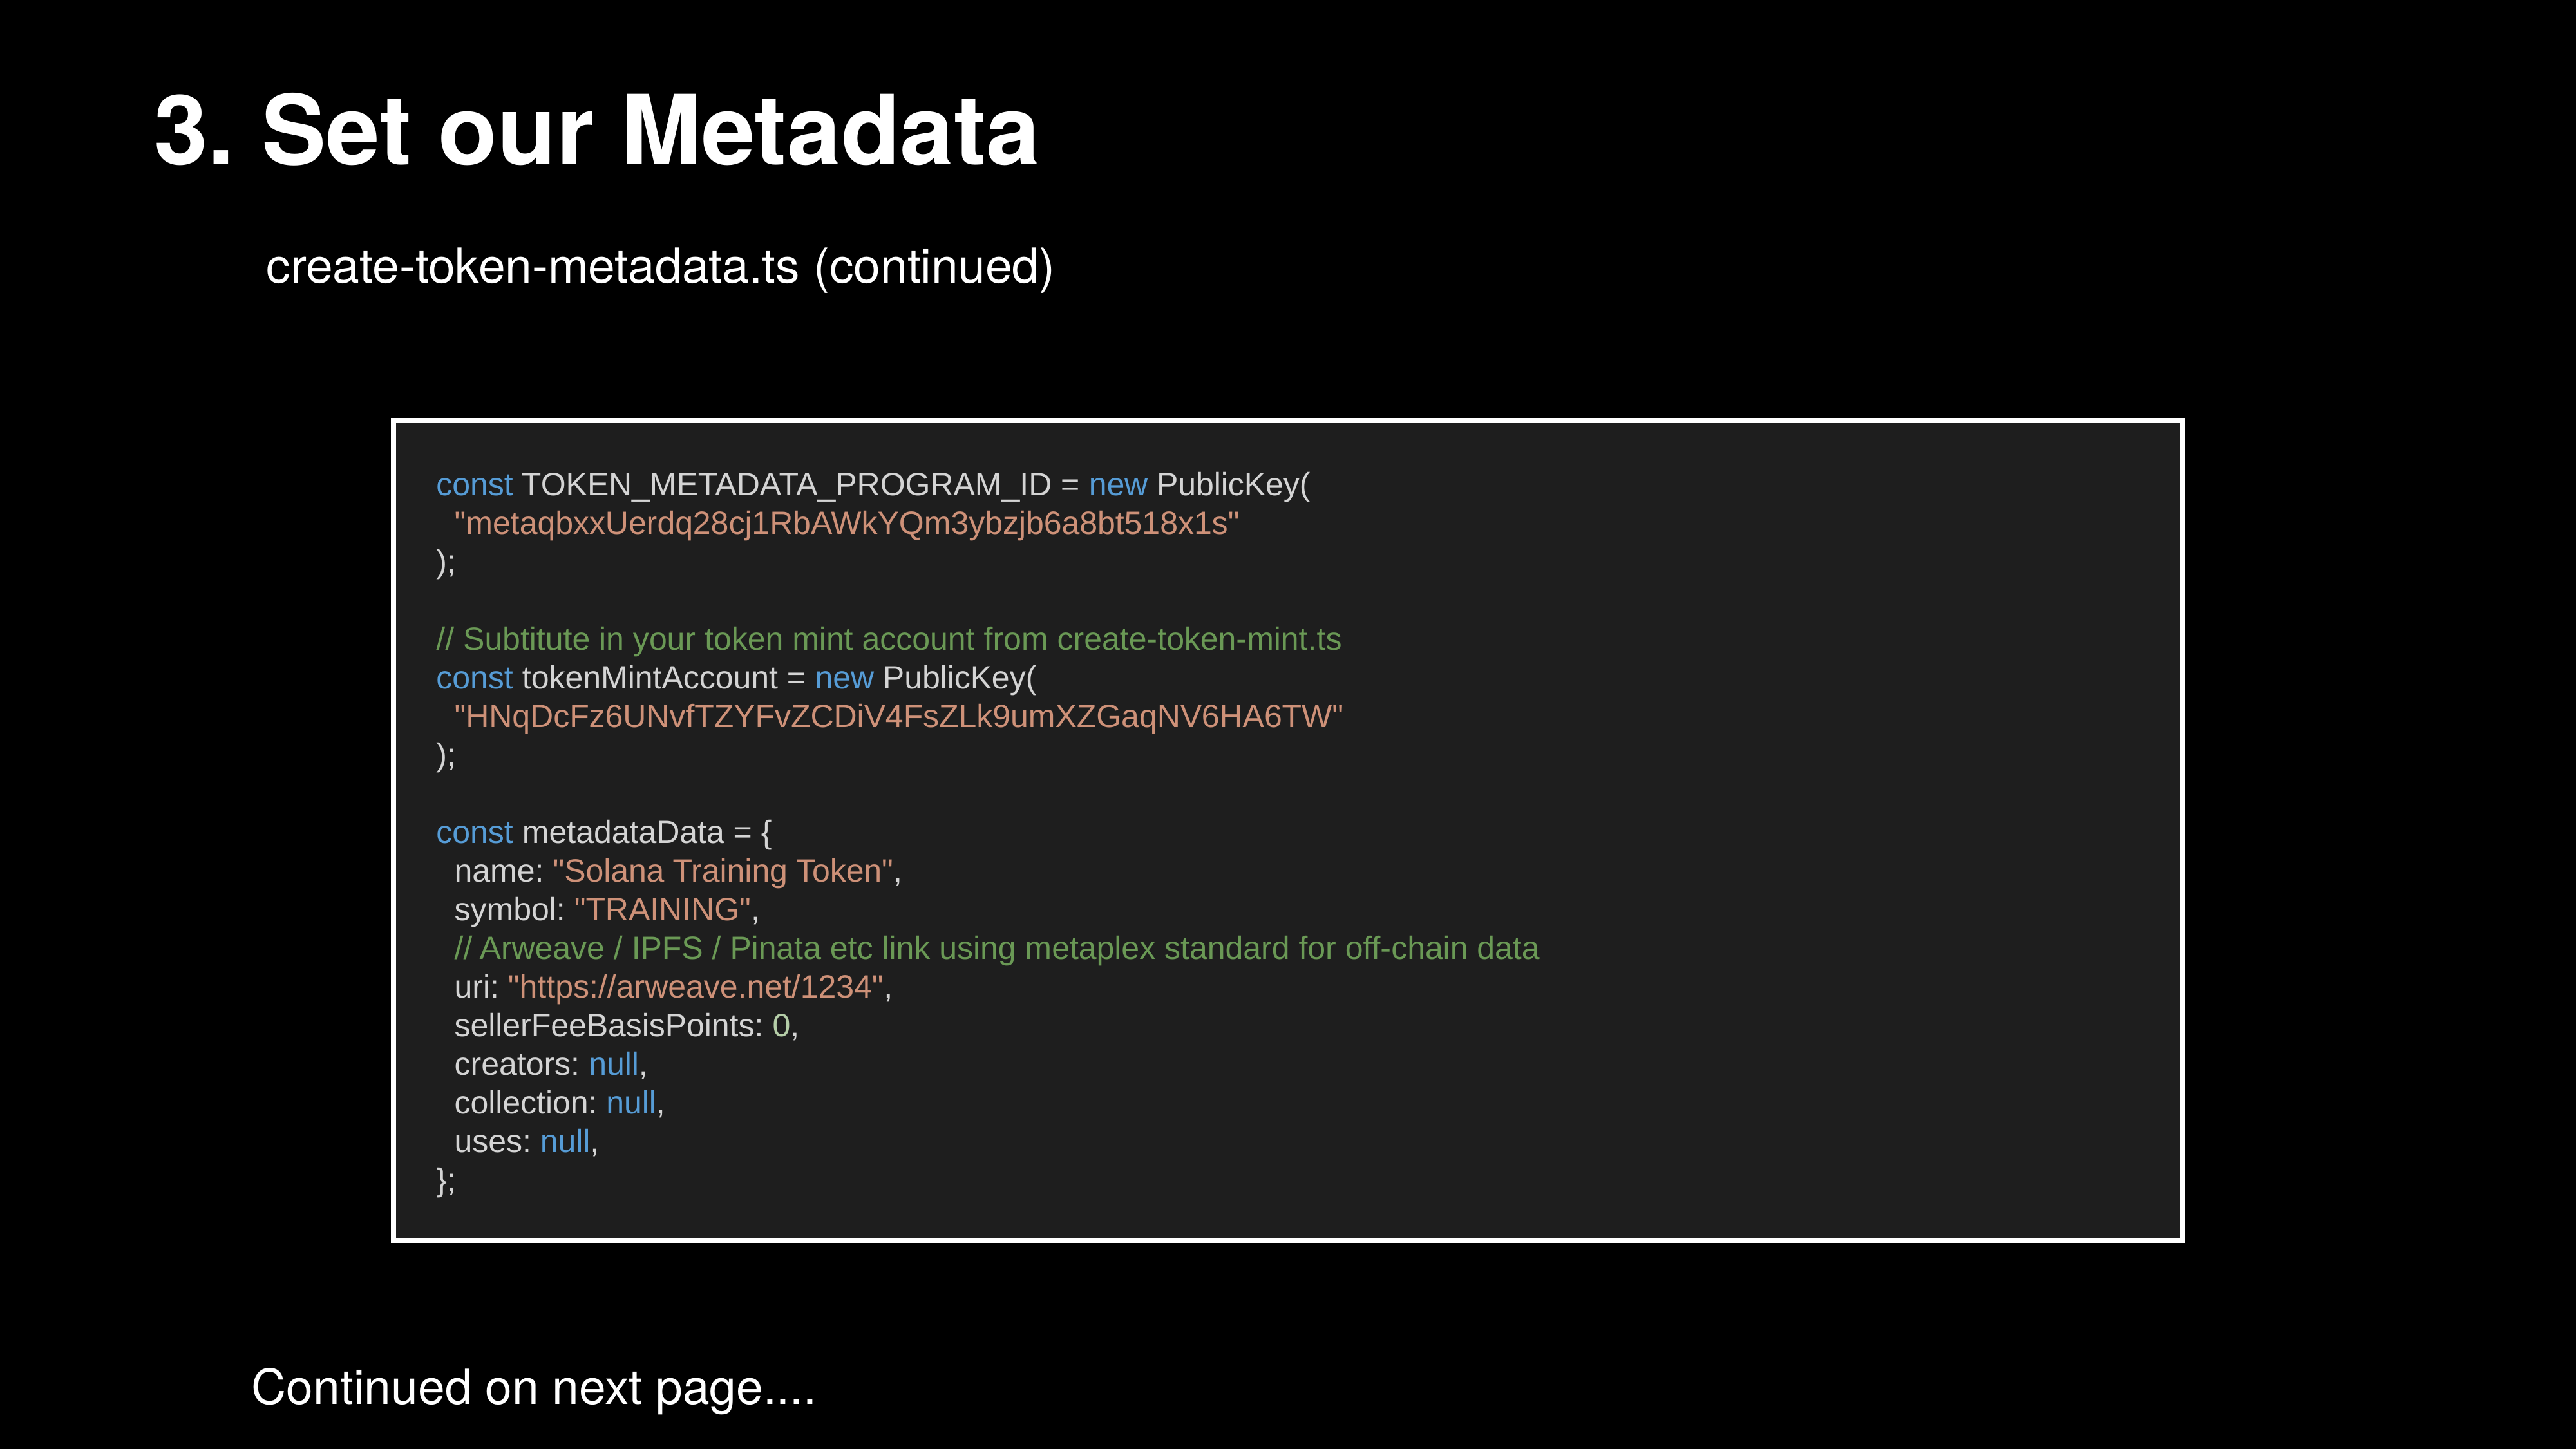

3. Set our Metadata
create-token-metadata.ts (continued)
const TOKEN_METADATA_PROGRAM_ID = new PublicKey(
  "metaqbxxUerdq28cj1RbAWkYQm3ybzjb6a8bt518x1s"
);

// Subtitute in your token mint account from create-token-mint.ts
const tokenMintAccount = new PublicKey(
  "HNqDcFz6UNvfTZYFvZCDiV4FsZLk9umXZGaqNV6HA6TW"
);

const metadataData = {
  name: "Solana Training Token",
  symbol: "TRAINING",
  // Arweave / IPFS / Pinata etc link using metaplex standard for off-chain data
  uri: "https://arweave.net/1234",
  sellerFeeBasisPoints: 0,
  creators: null,
  collection: null,
  uses: null,
};
Continued on next page....